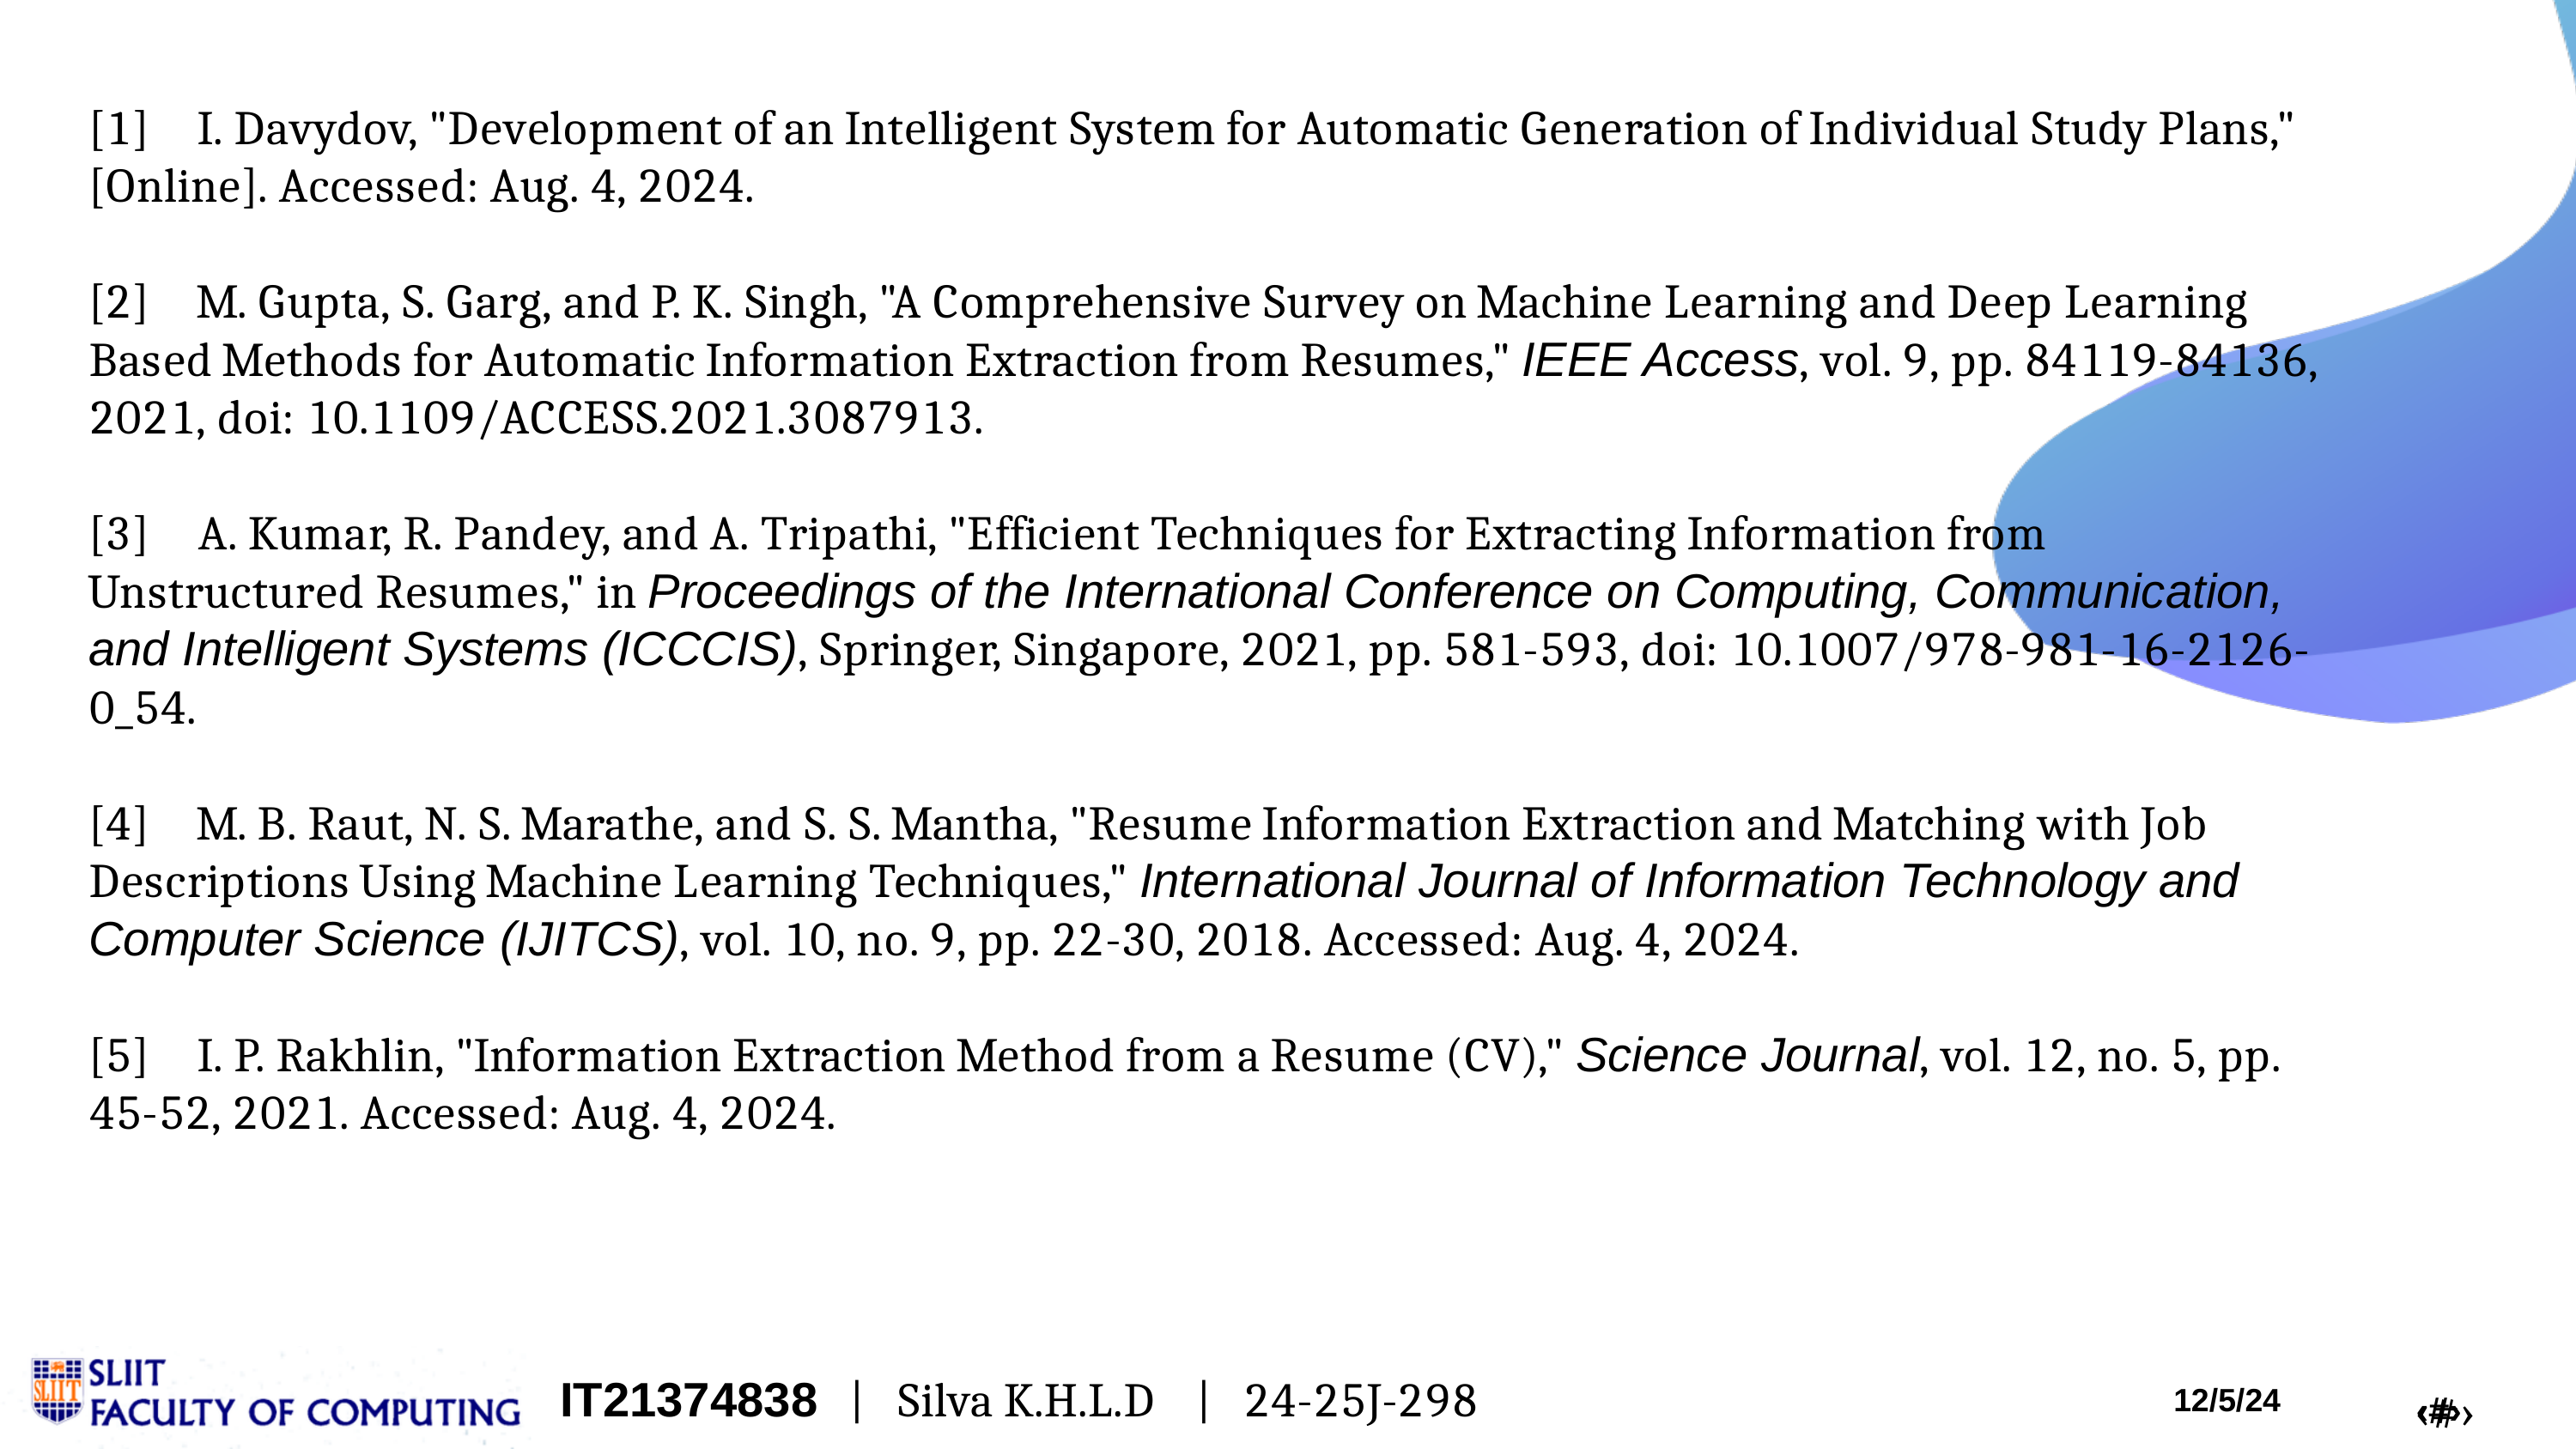

REFERENCES

[1] I. Davydov, "Development of an Intelligent System for Automatic Generation of Individual Study Plans," [Online]. Accessed: Aug. 4, 2024.

[2] M. Gupta, S. Garg, and P. K. Singh, "A Comprehensive Survey on Machine Learning and Deep Learning Based Methods for Automatic Information Extraction from Resumes," IEEE Access, vol. 9, pp. 84119-84136, 2021, doi: 10.1109/ACCESS.2021.3087913.

[3] A. Kumar, R. Pandey, and A. Tripathi, "Efficient Techniques for Extracting Information from Unstructured Resumes," in Proceedings of the International Conference on Computing, Communication, and Intelligent Systems (ICCCIS), Springer, Singapore, 2021, pp. 581-593, doi: 10.1007/978-981-16-2126-0_54.

[4] M. B. Raut, N. S. Marathe, and S. S. Mantha, "Resume Information Extraction and Matching with Job Descriptions Using Machine Learning Techniques," International Journal of Information Technology and Computer Science (IJITCS), vol. 10, no. 9, pp. 22-30, 2018. Accessed: Aug. 4, 2024.

[5] I. P. Rakhlin, "Information Extraction Method from a Resume (CV)," Science Journal, vol. 12, no. 5, pp. 45-52, 2021. Accessed: Aug. 4, 2024.

IT21374838   |   Silva K.H.L.D   |   24-25J-298

‹#›

‹#›

12/5/24